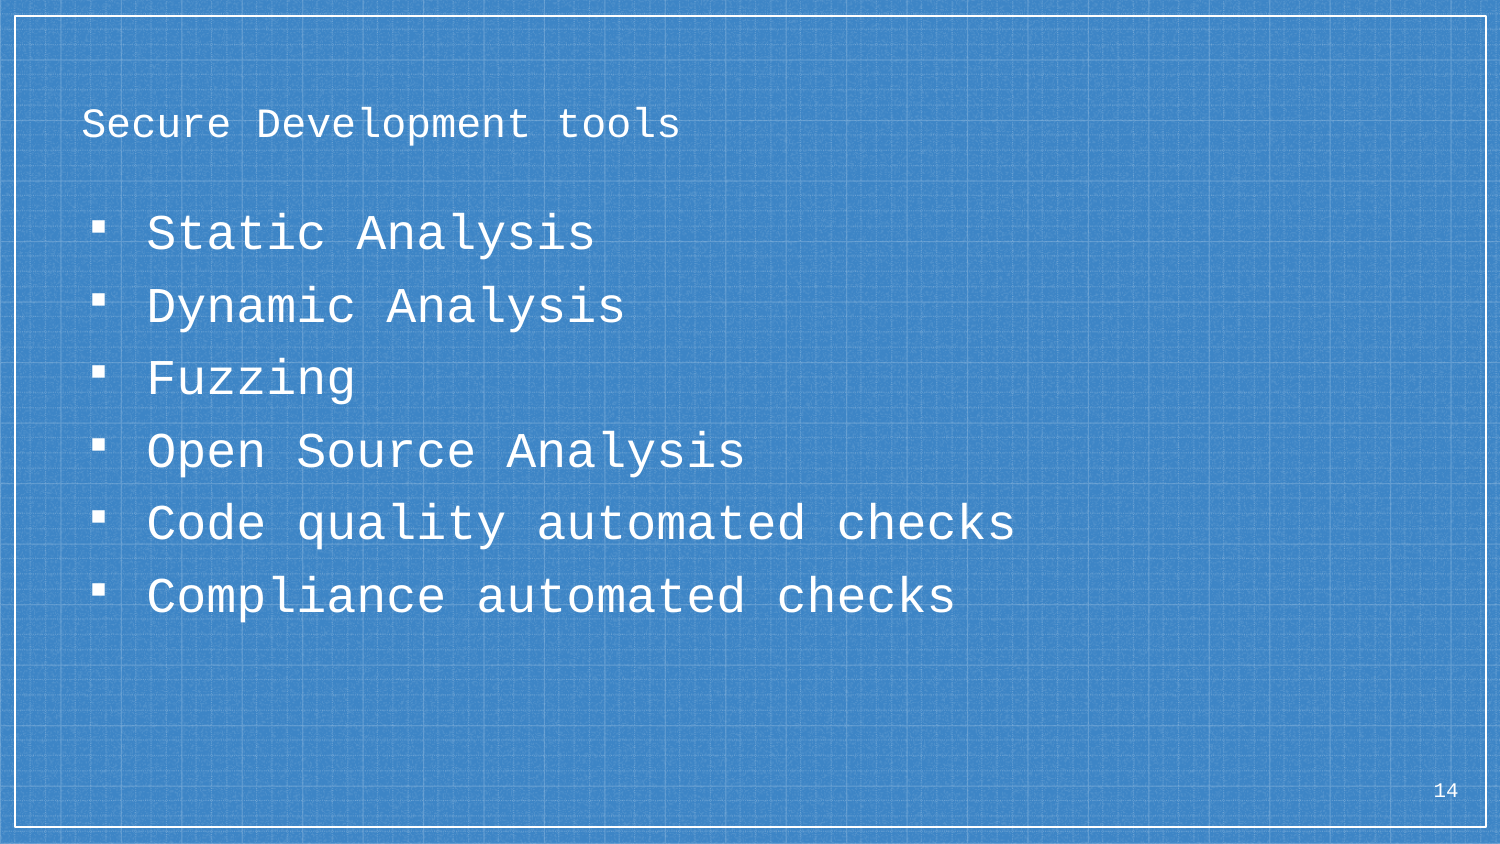

# Secure Development tools
Static Analysis
Dynamic Analysis
Fuzzing
Open Source Analysis
Code quality automated checks
Compliance automated checks
14